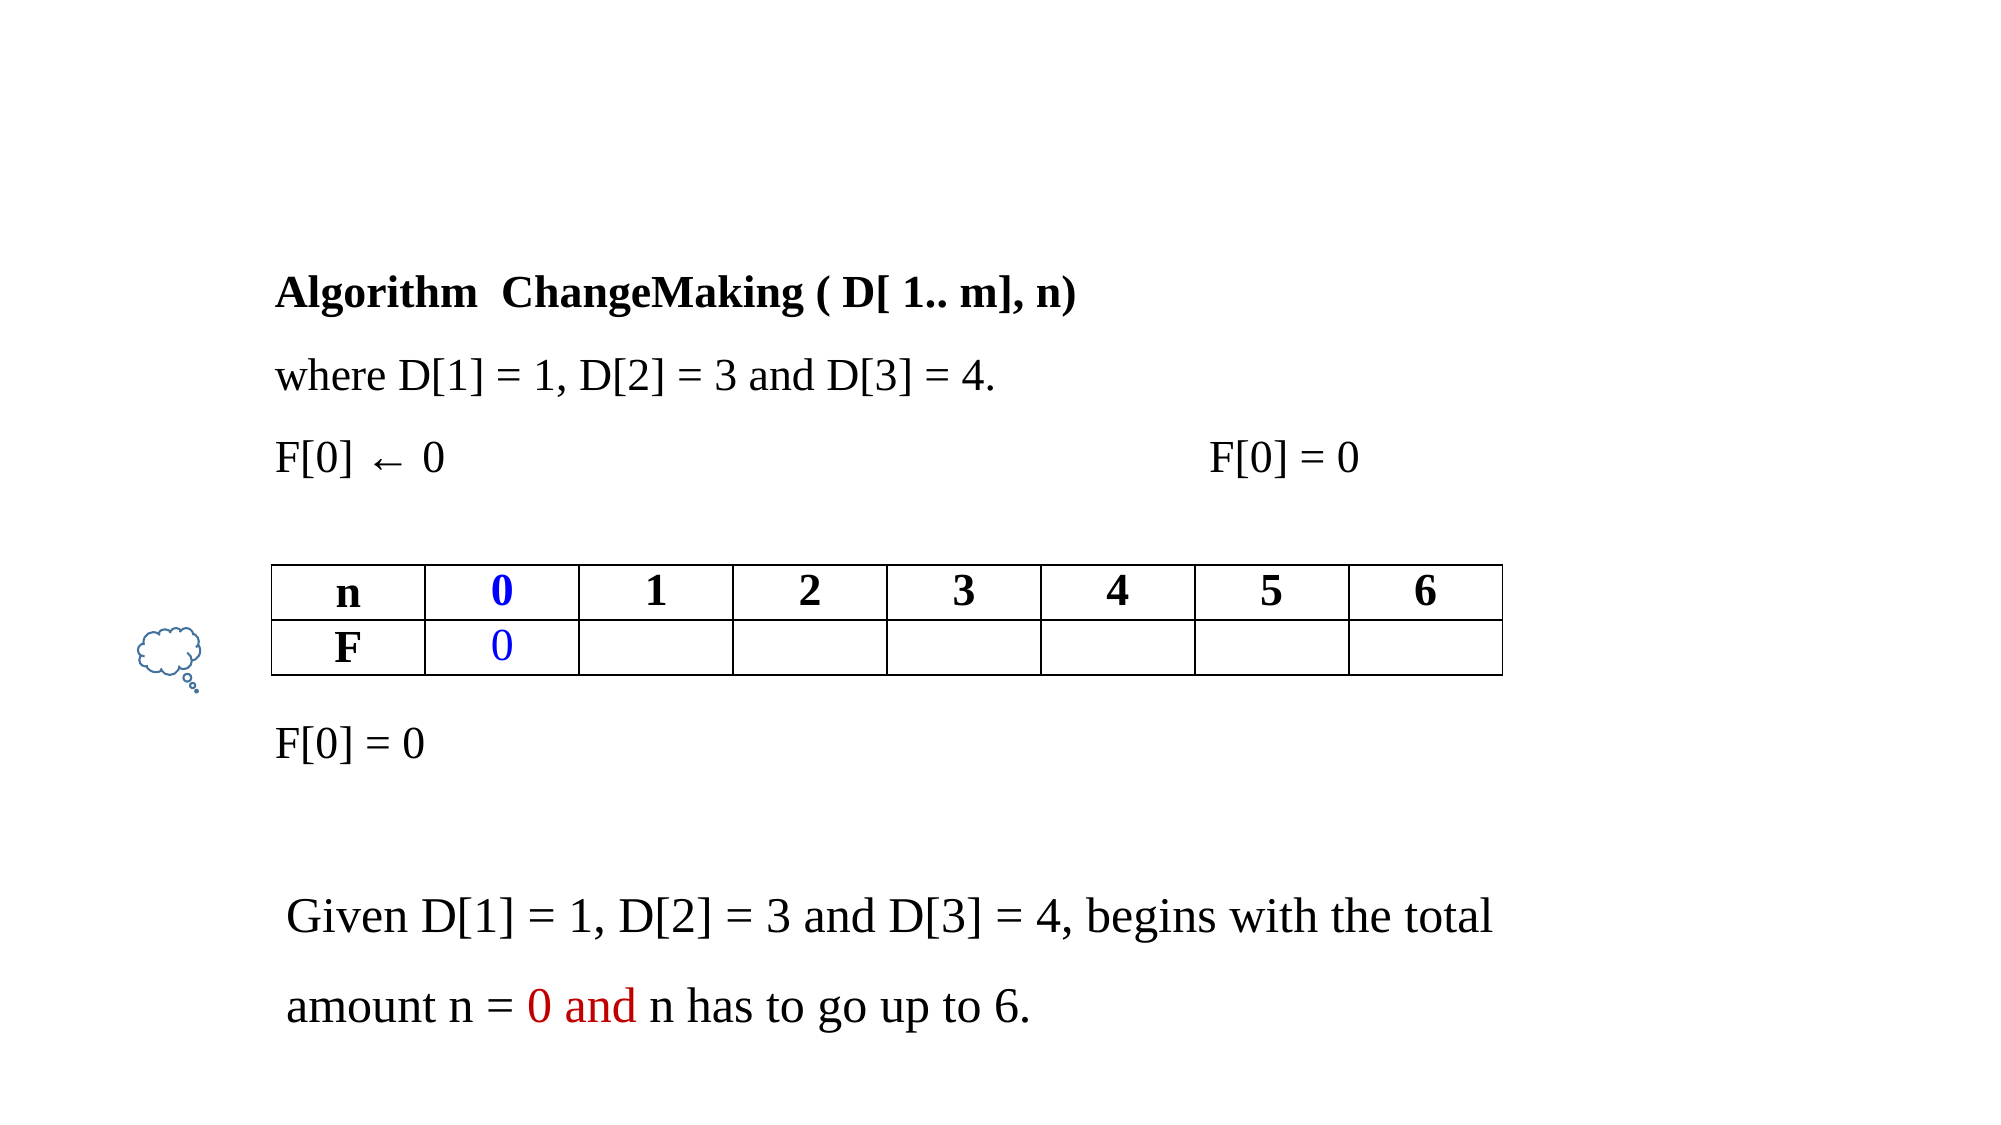

Algorithm  ChangeMaking ( D[ 1.. m], n)
where D[1] = 1, D[2] = 3 and D[3] = 4.
F[0] ← 0					   F[0] = 0

| n | 0 | 1 | 2 | 3 | 4 | 5 | 6 |
| --- | --- | --- | --- | --- | --- | --- | --- |
| F | 0 |  |  |  |  |  |  |

F[0] = 0
Given D[1] = 1, D[2] = 3 and D[3] = 4, begins with the total amount n = 0 and n has to go up to 6.